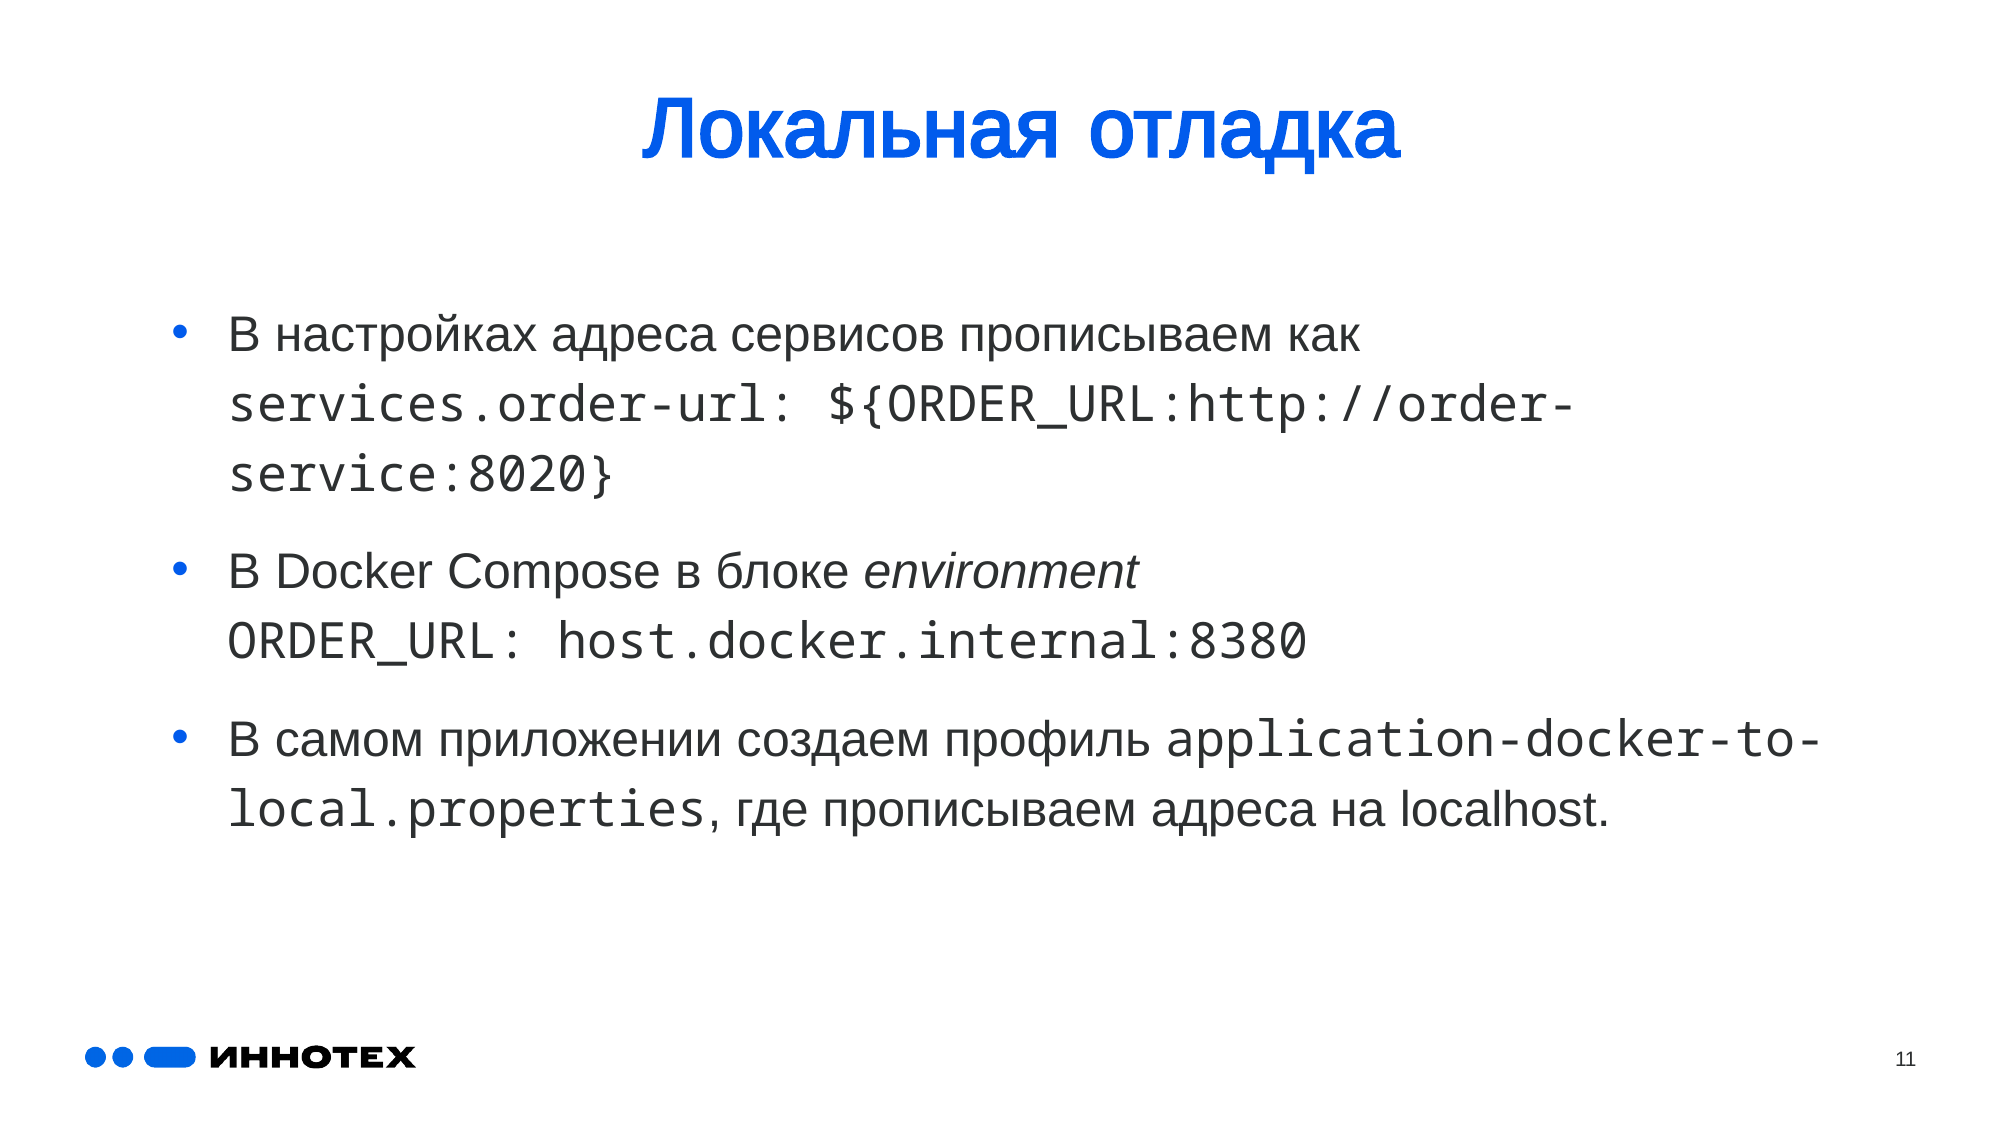

# Локальная отладка
В настройках адреса сервисов прописываем как
services.order-url: ${ORDER_URL:http://order-service:8020}
В Docker Compose в блоке environment
ORDER_URL: host.docker.internal:8380
В самом приложении создаем профиль application-docker-to-local.properties, где прописываем адреса на localhost.
11